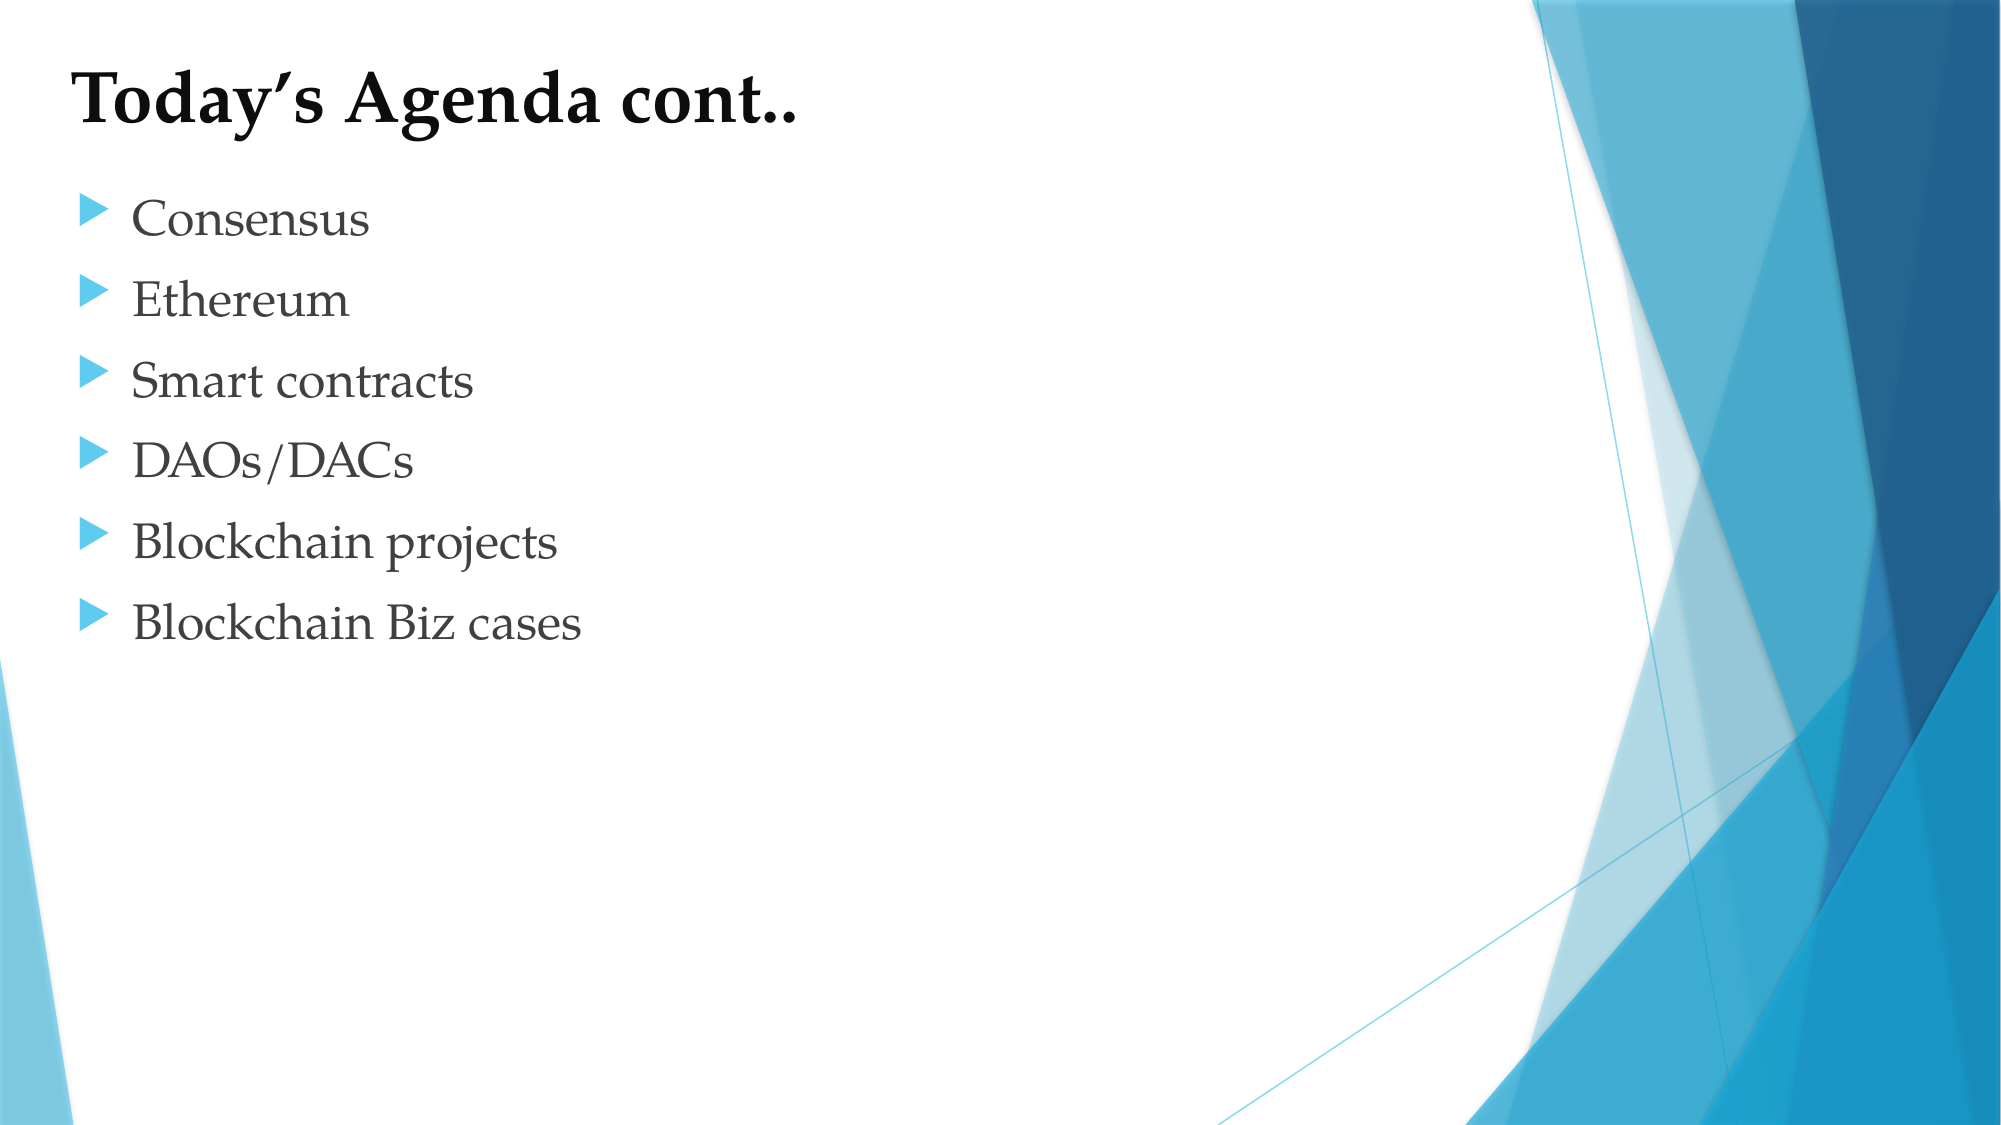

# Today’s Agenda cont..
Consensus
Ethereum
Smart contracts
DAOs/DACs
Blockchain projects
Blockchain Biz cases